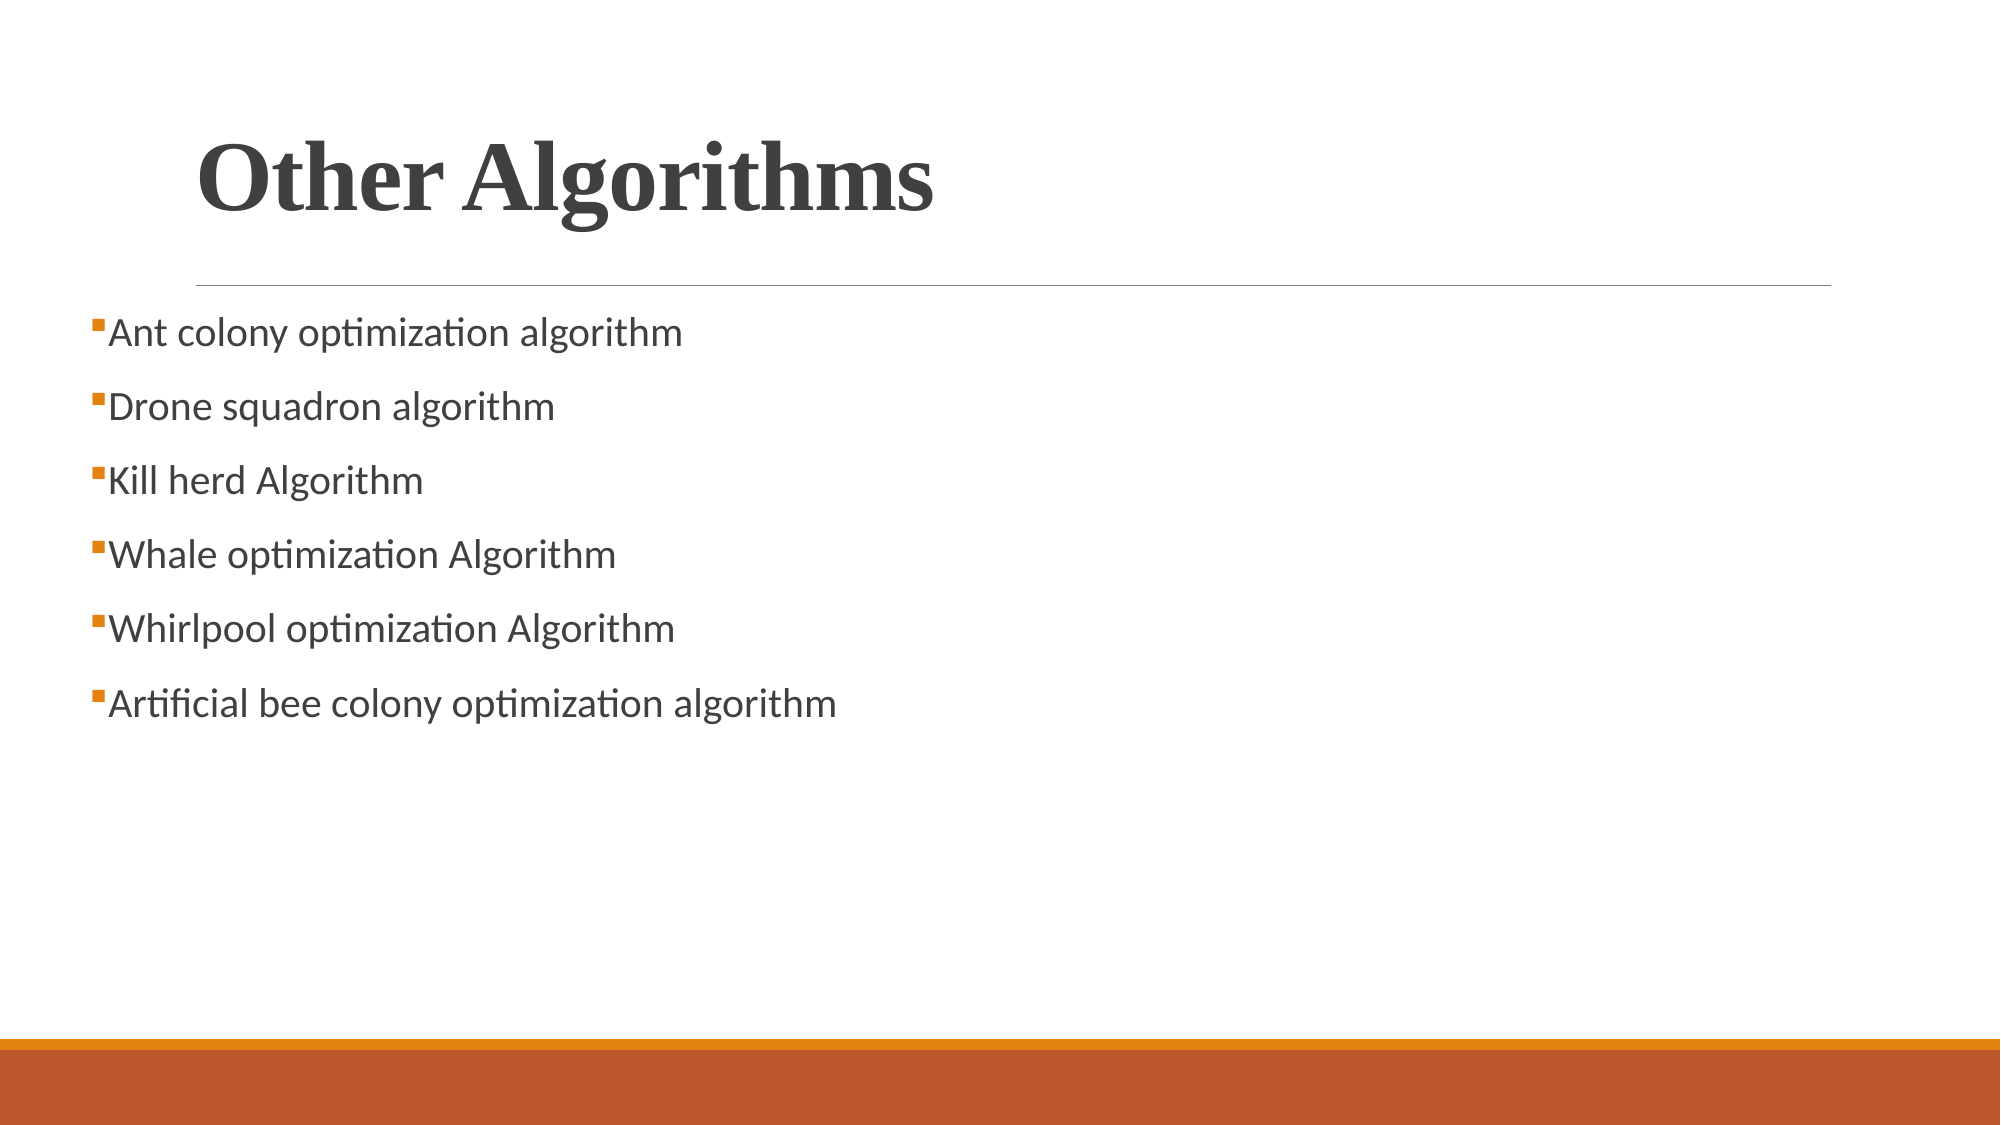

# Other Algorithms
Ant colony optimization algorithm
Drone squadron algorithm
Kill herd Algorithm
Whale optimization Algorithm
Whirlpool optimization Algorithm
Artificial bee colony optimization algorithm